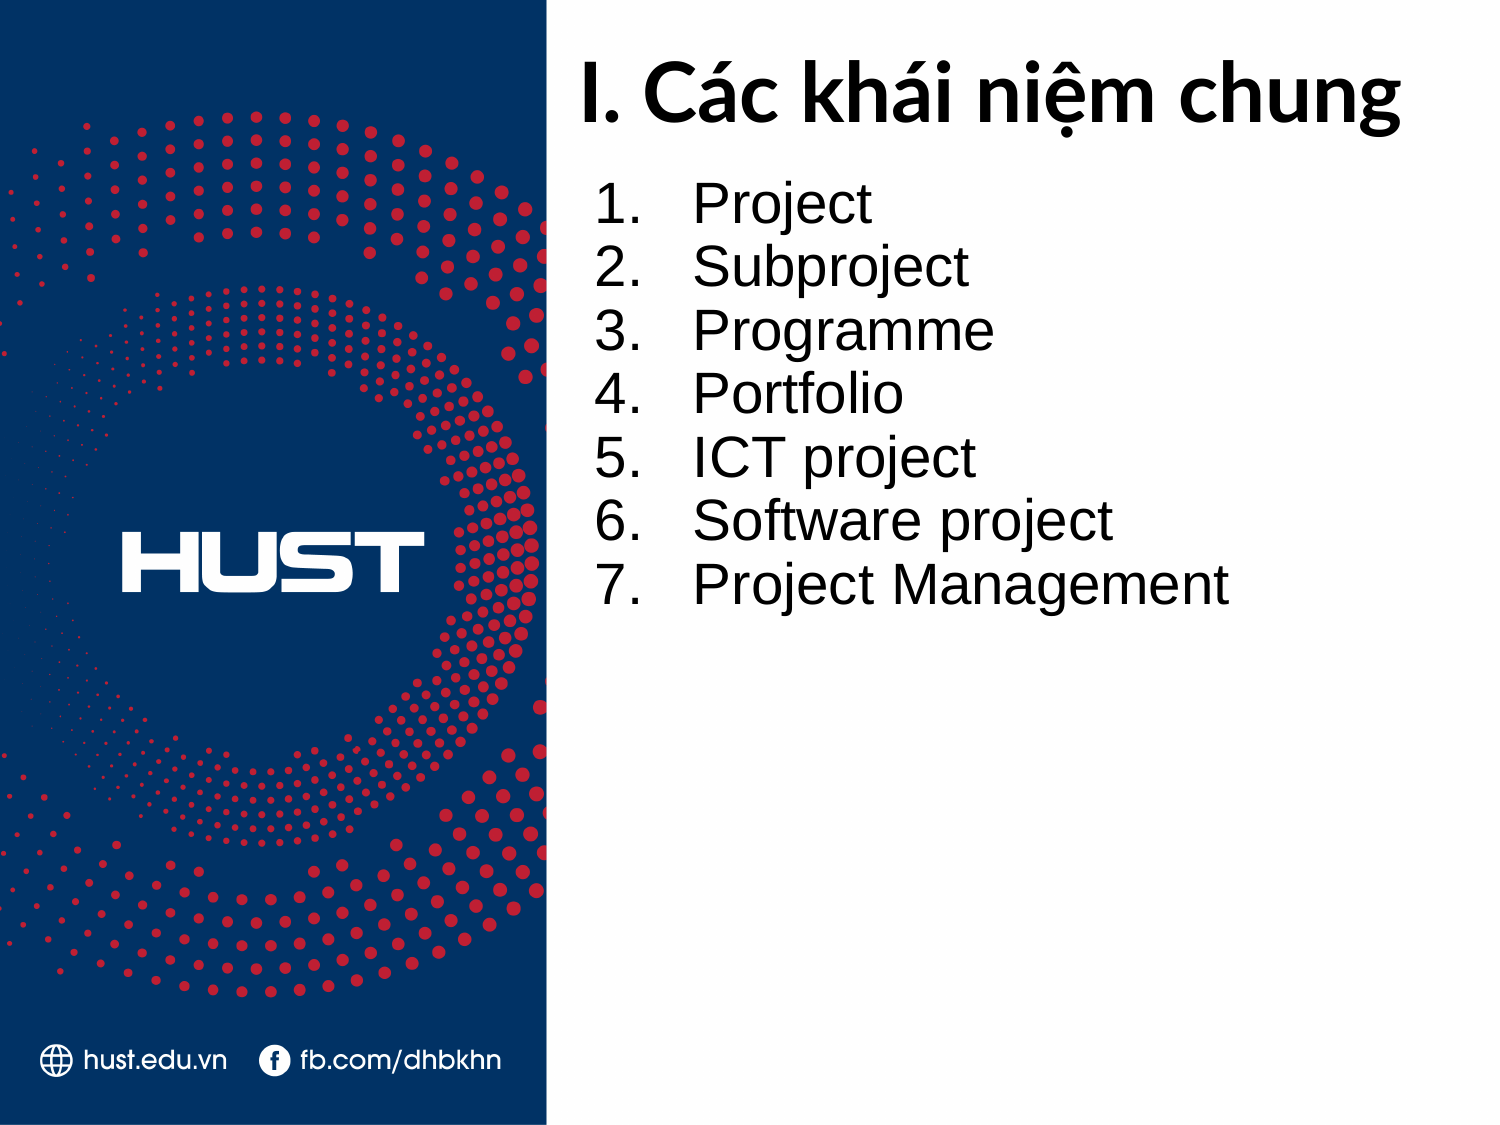

# I. Các khái niệm chung
Project
Subproject
Programme
Portfolio
ICT project
Software project
Project Management